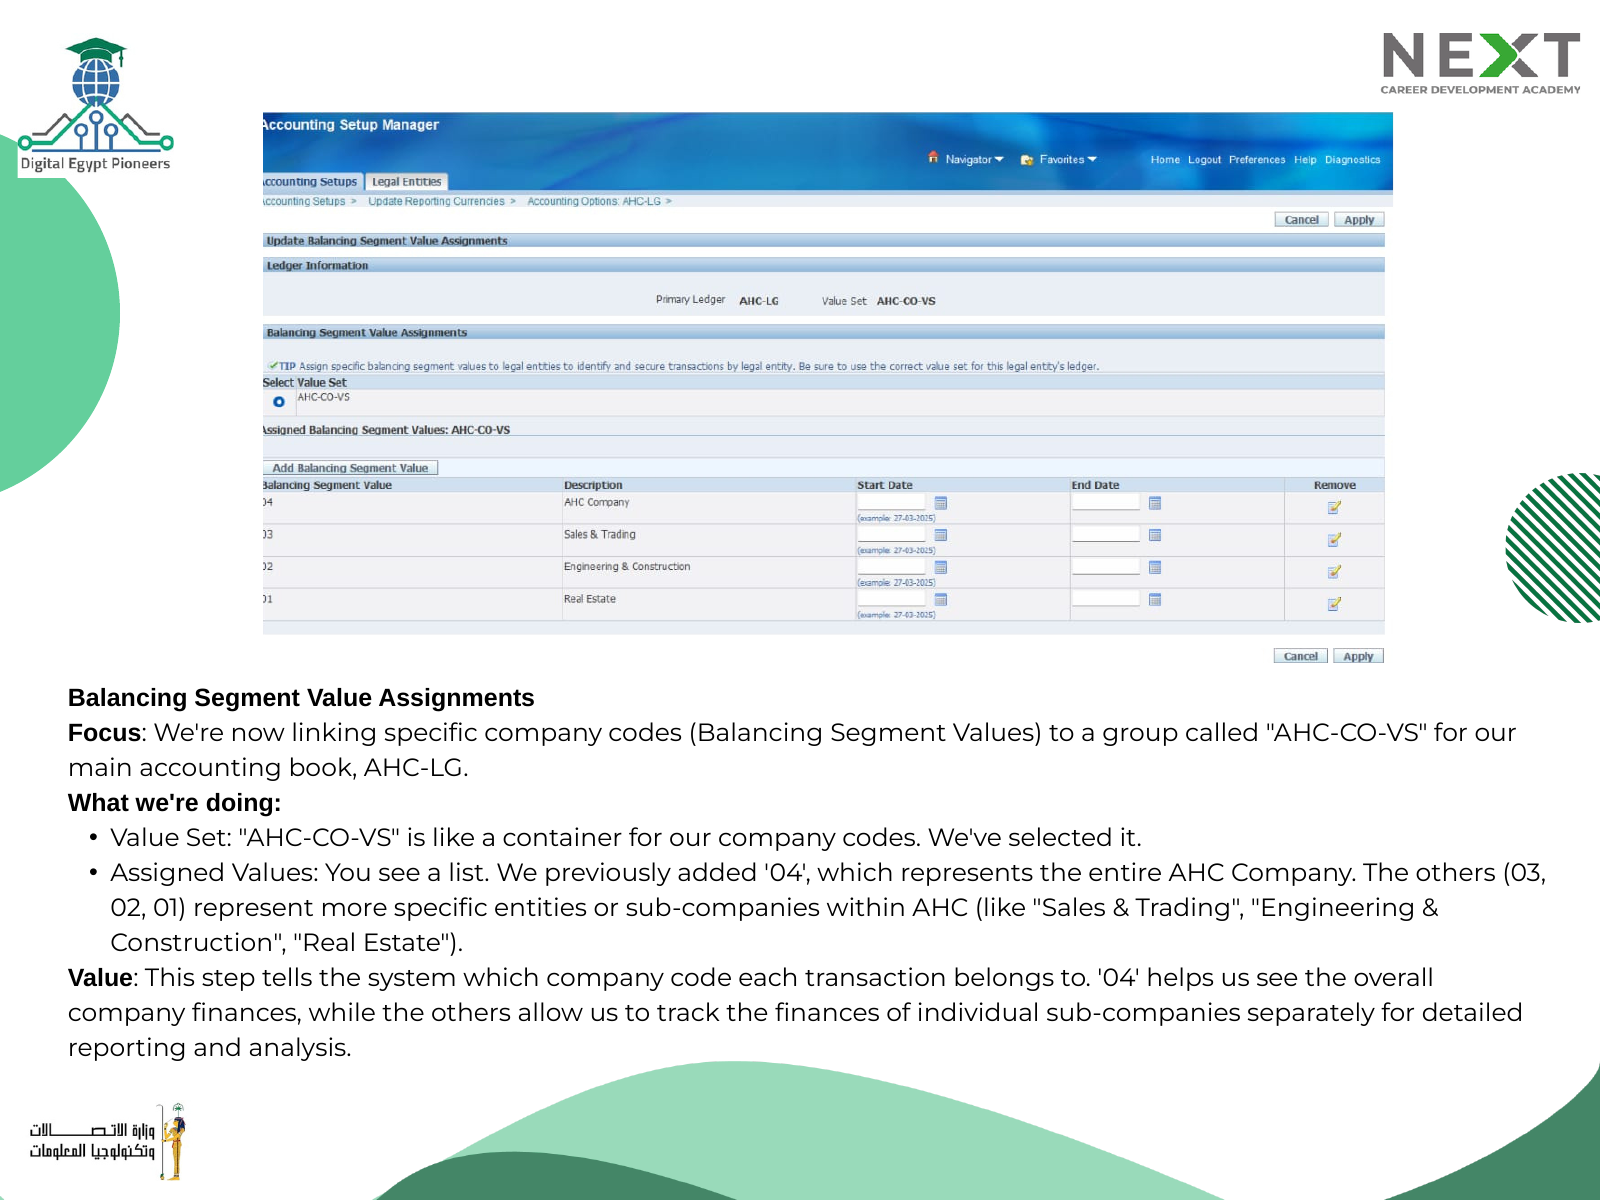

Balancing Segment Value Assignments
Focus: We're now linking specific company codes (Balancing Segment Values) to a group called "AHC-CO-VS" for our main accounting book, AHC-LG.
What we're doing:
Value Set: "AHC-CO-VS" is like a container for our company codes. We've selected it.
Assigned Values: You see a list. We previously added '04', which represents the entire AHC Company. The others (03, 02, 01) represent more specific entities or sub-companies within AHC (like "Sales & Trading", "Engineering & Construction", "Real Estate").
Value: This step tells the system which company code each transaction belongs to. '04' helps us see the overall company finances, while the others allow us to track the finances of individual sub-companies separately for detailed reporting and analysis.